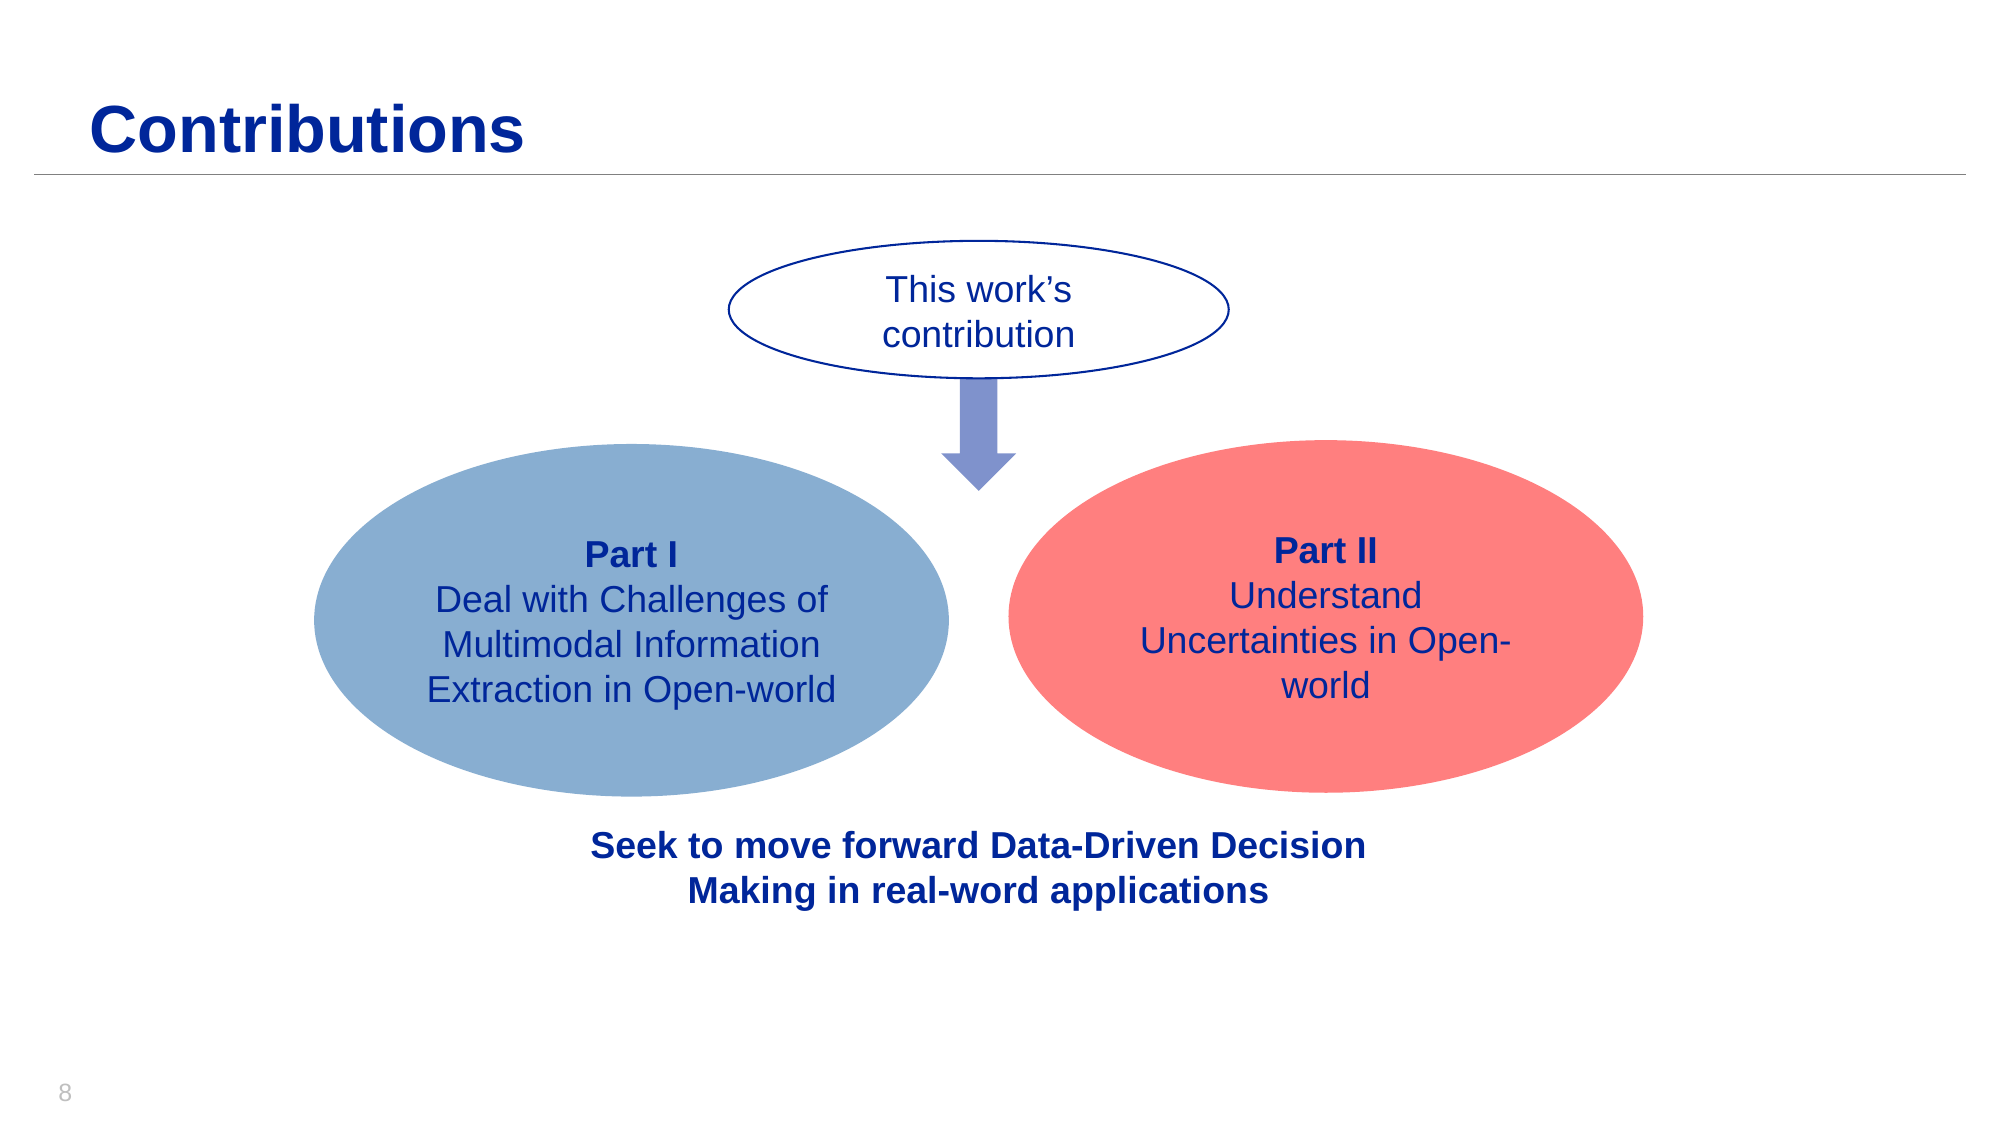

# Contributions
This work’s contribution

Part II
Understand Uncertainties in Open-world
Part I
Deal with Challenges of Multimodal Information Extraction in Open-world
Seek to move forward Data-Driven Decision Making in real-word applications
8